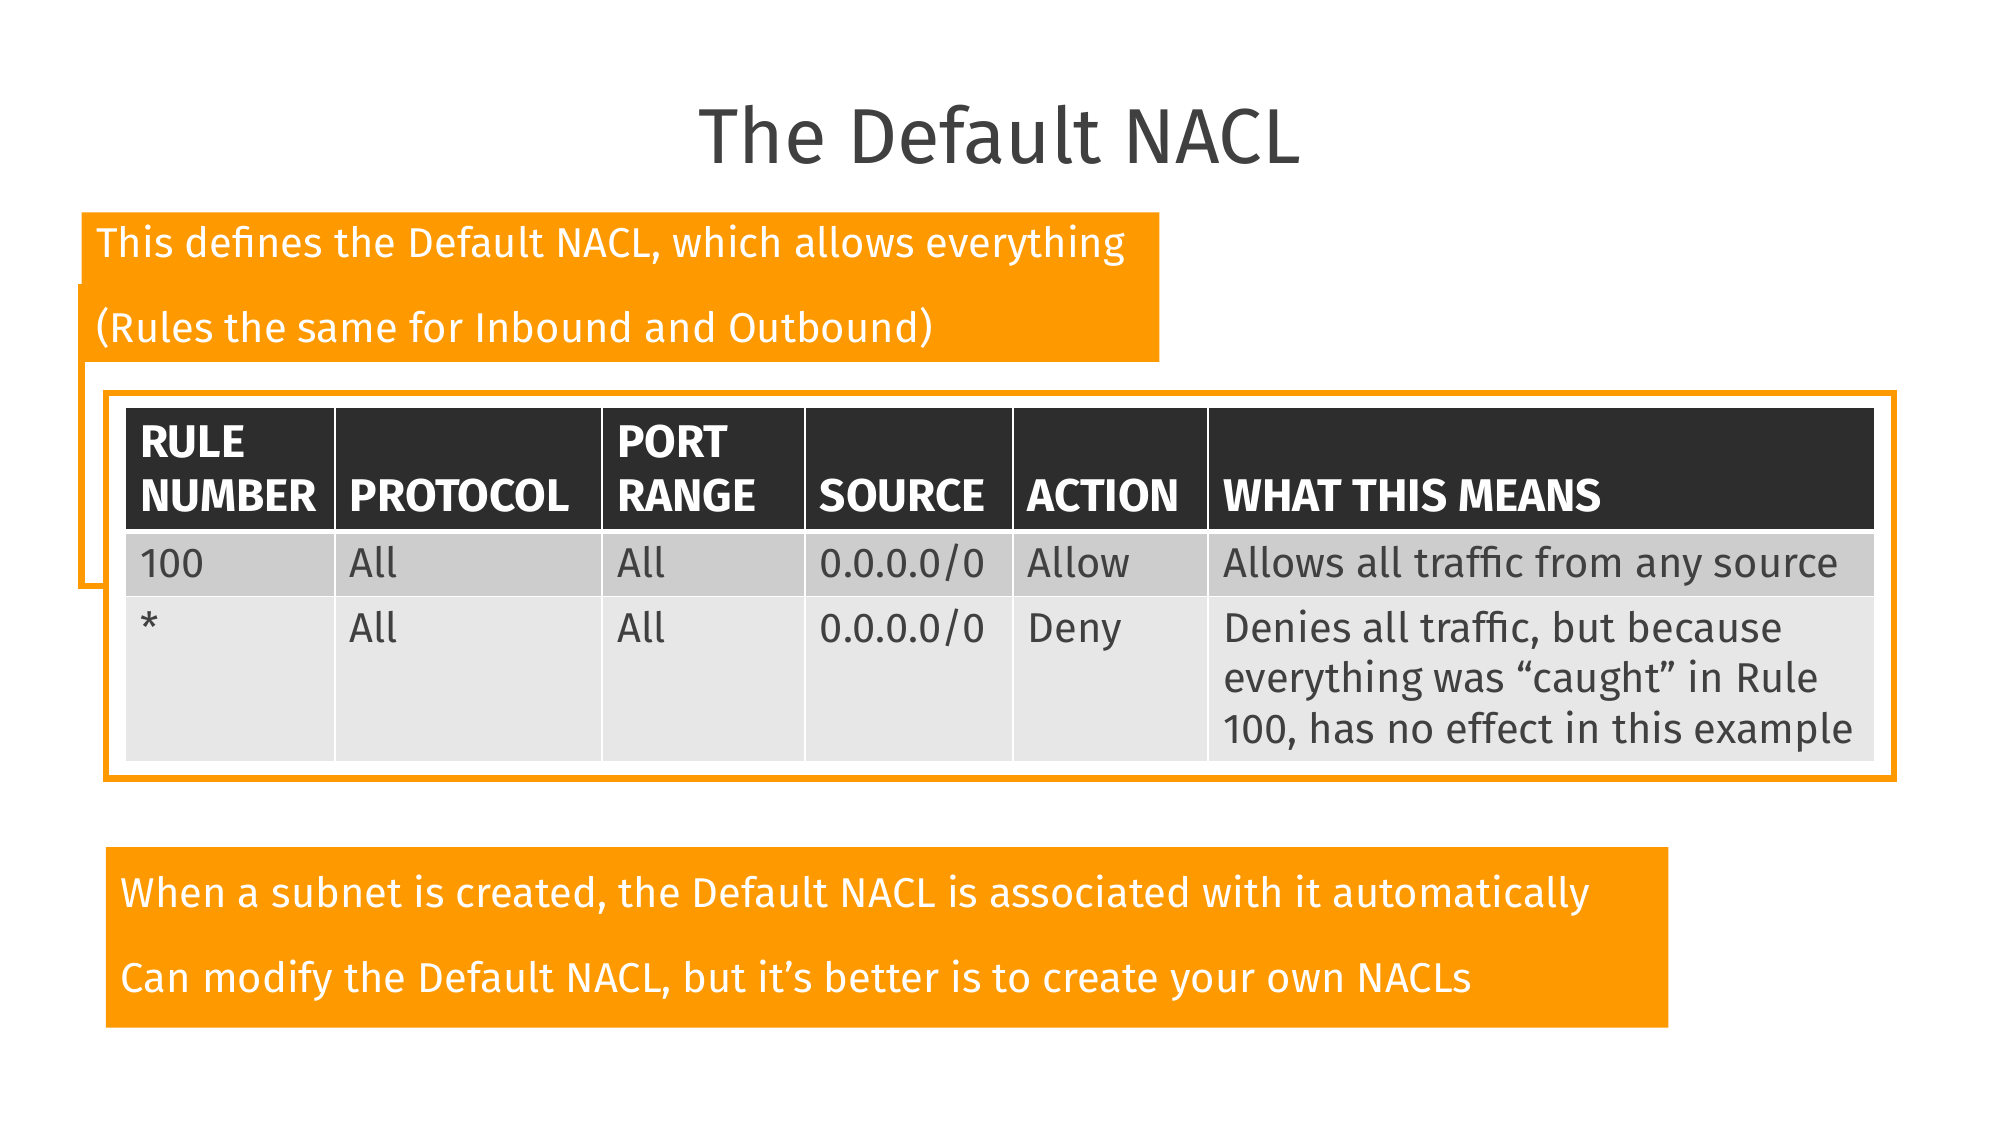

# The Default NACL
This defines the Default NACL, which allows everything

(Rules the same for Inbound and Outbound)

| RULE NUMBER | PROTOCOL | PORT RANGE | SOURCE | ACTION | WHAT THIS MEANS |
| --- | --- | --- | --- | --- | --- |
| 100 | All | All | 0.0.0.0/0 | Allow | Allows all traffic from any source |
| \* | All | All | 0.0.0.0/0 | Deny | Denies all traffic, but because everything was “caught” in Rule 100, has no effect in this example |
When a subnet is created, the Default NACL is associated with it automatically

Can modify the Default NACL, but it’s better is to create your own NACLs